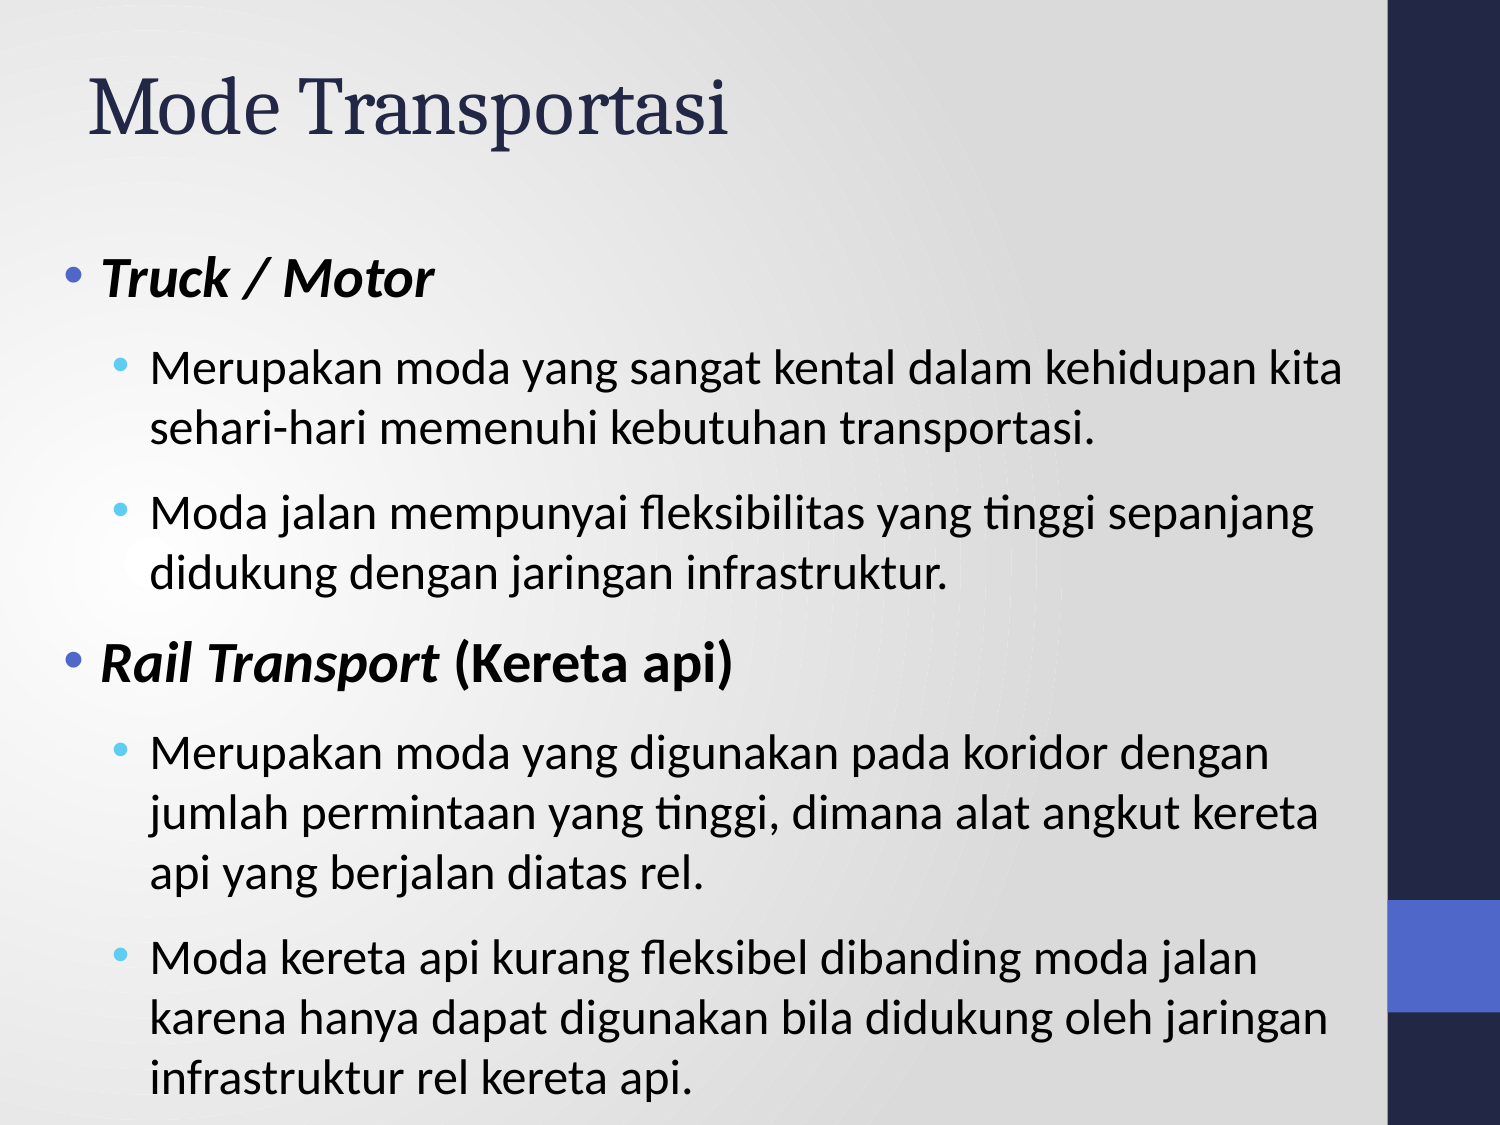

# Mode Transportasi
Truck / Motor
Merupakan moda yang sangat kental dalam kehidupan kita sehari-hari memenuhi kebutuhan transportasi.
Moda jalan mempunyai fleksibilitas yang tinggi sepanjang didukung dengan jaringan infrastruktur.
Rail Transport (Kereta api)
Merupakan moda yang digunakan pada koridor dengan jumlah permintaan yang tinggi, dimana alat angkut kereta api yang berjalan diatas rel.
Moda kereta api kurang fleksibel dibanding moda jalan karena hanya dapat digunakan bila didukung oleh jaringan infrastruktur rel kereta api.